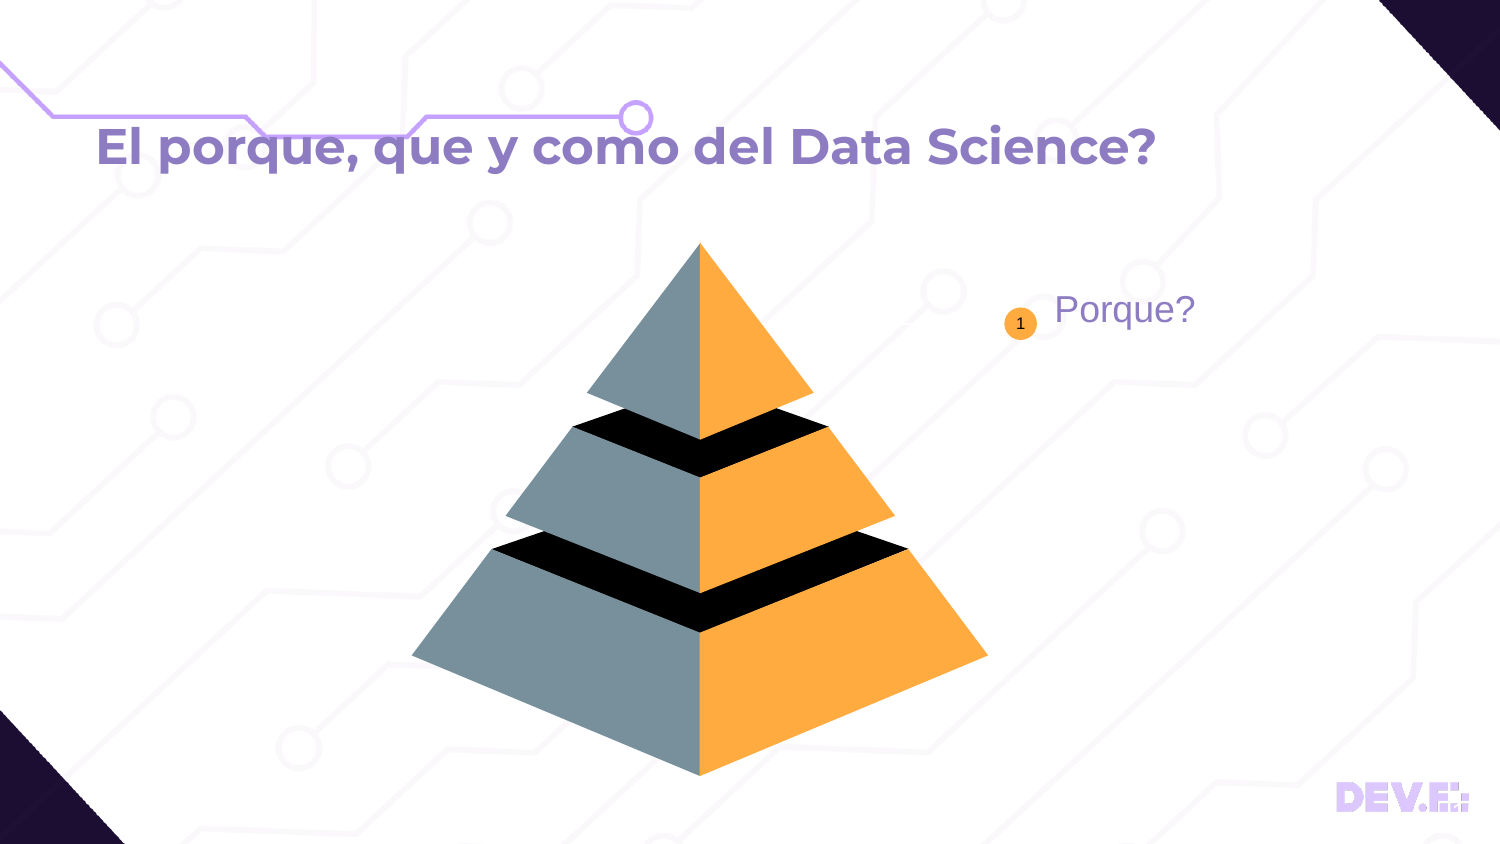

# El porque, que y como del Data Science?
Porque?

1

15